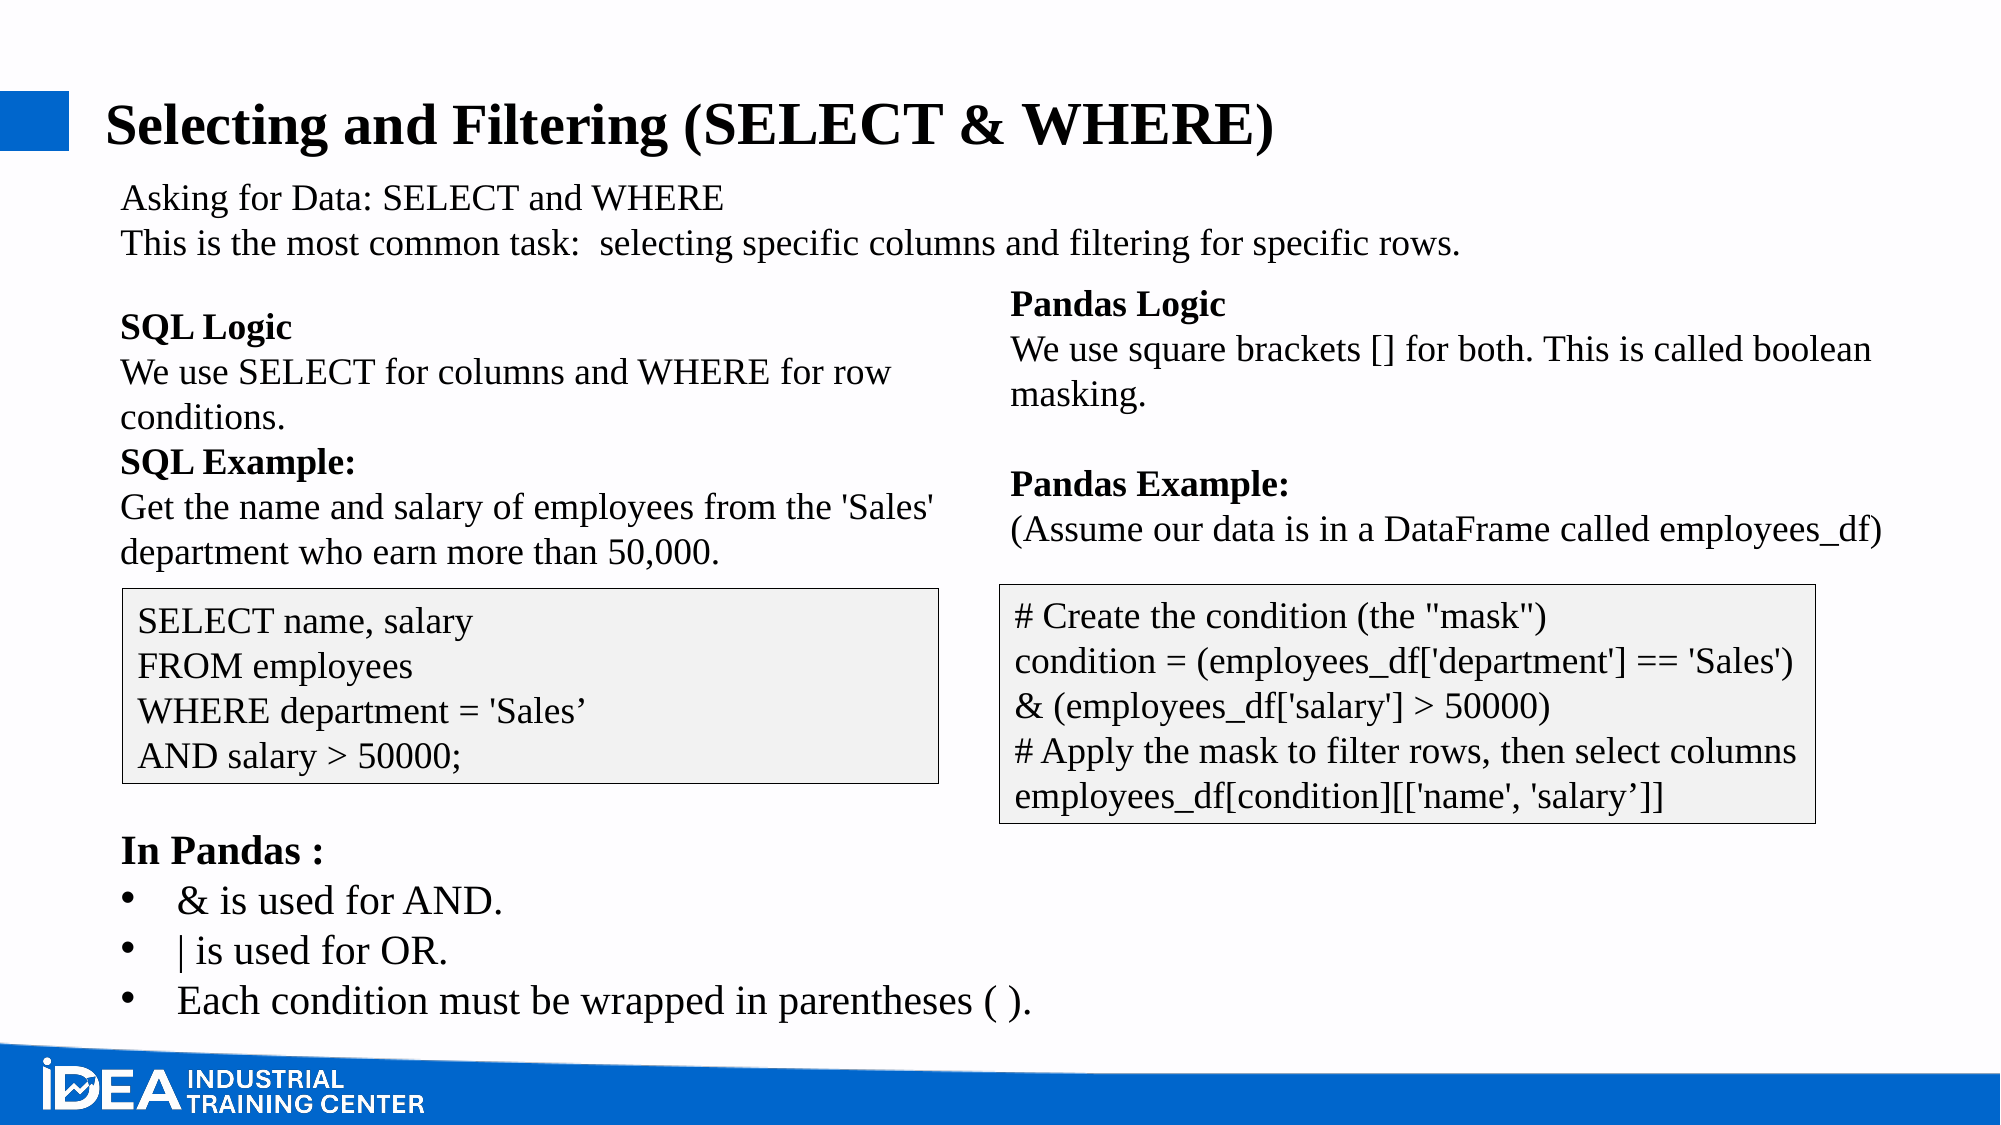

# Selecting and Filtering (SELECT & WHERE)
Asking for Data: SELECT and WHERE
This is the most common task:  selecting specific columns and filtering for specific rows.
Pandas Logic
We use square brackets [] for both. This is called boolean masking.

Pandas Example:
(Assume our data is in a DataFrame called employees_df)

SQL Logic
We use SELECT for columns and WHERE for row conditions.
SQL Example:
Get the name and salary of employees from the 'Sales' department who earn more than 50,000.
# Create the condition (the "mask")
condition = (employees_df['department'] == 'Sales') & (employees_df['salary'] > 50000)
# Apply the mask to filter rows, then select columns
employees_df[condition][['name', 'salary’]]
SELECT name, salary
FROM employees
WHERE department = 'Sales’
AND salary > 50000;
In Pandas :
& is used for AND.
| is used for OR.
Each condition must be wrapped in parentheses ( ).